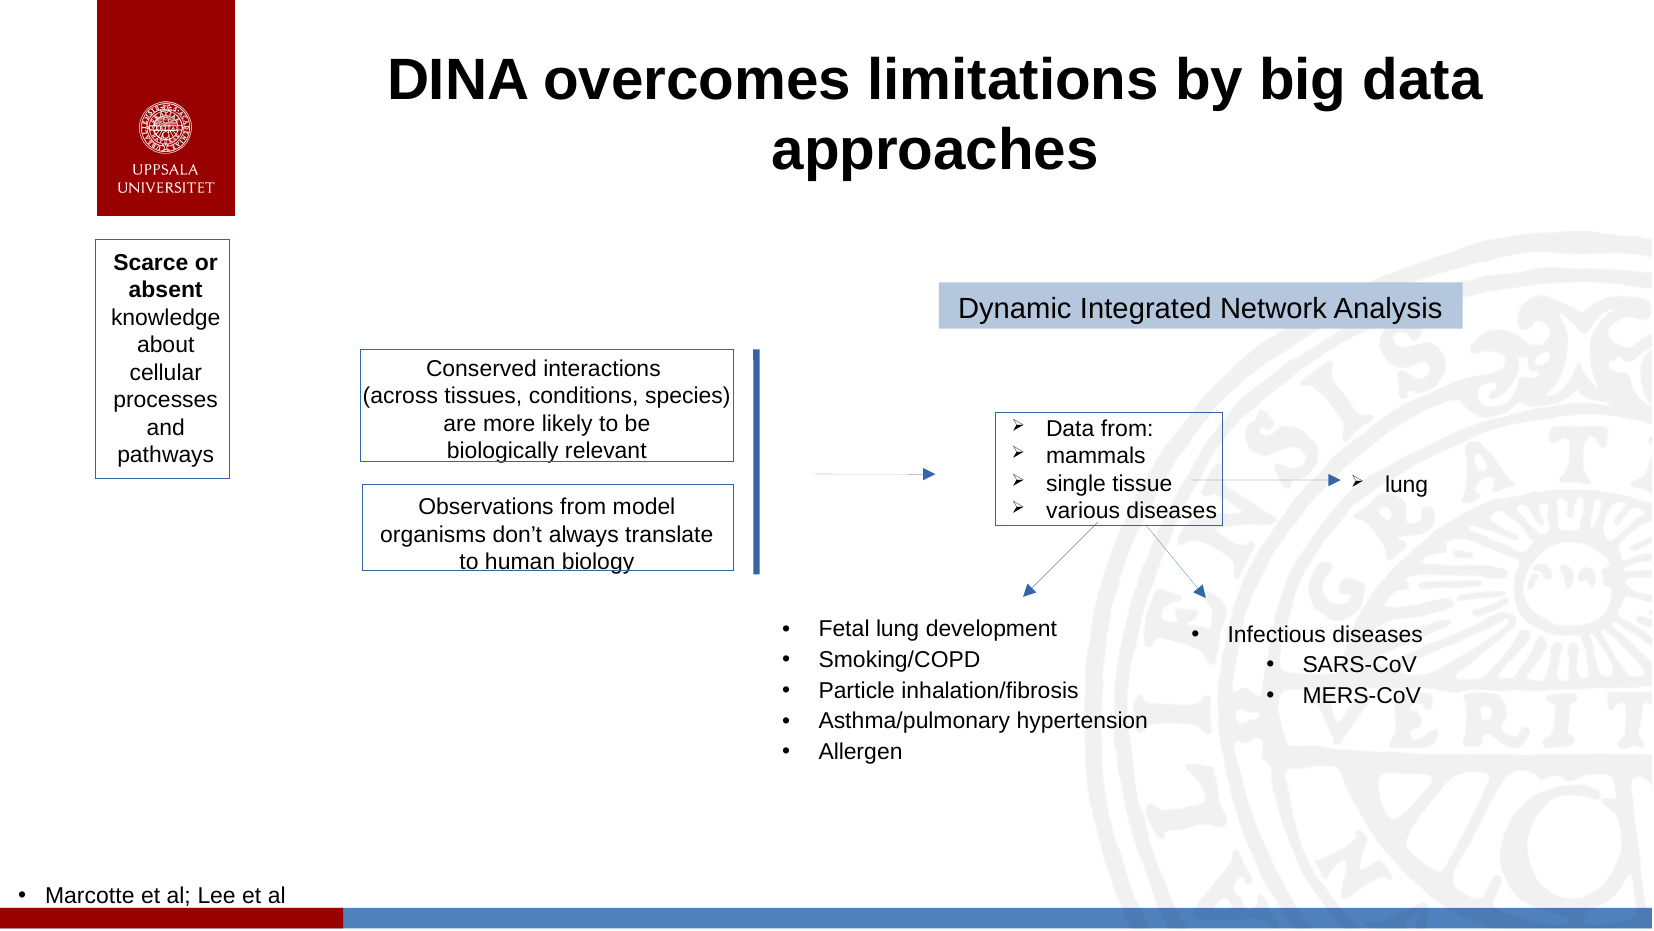

DINA overcomes limitations by big data approaches
Scarce or absent knowledge about cellular processes and pathways

Dynamic Integrated Network Analysis
Conserved interactions
(across tissues, conditions, species)
 are more likely to be
biologically relevant

Data from:
mammals
single tissue
various diseases

lung

Observations from model organisms don’t always translate to human biology

Fetal lung development
Smoking/COPD
Particle inhalation/fibrosis
Asthma/pulmonary hypertension
Allergen
Infectious diseases
SARS-CoV
MERS-CoV

Marcotte et al; Lee et al